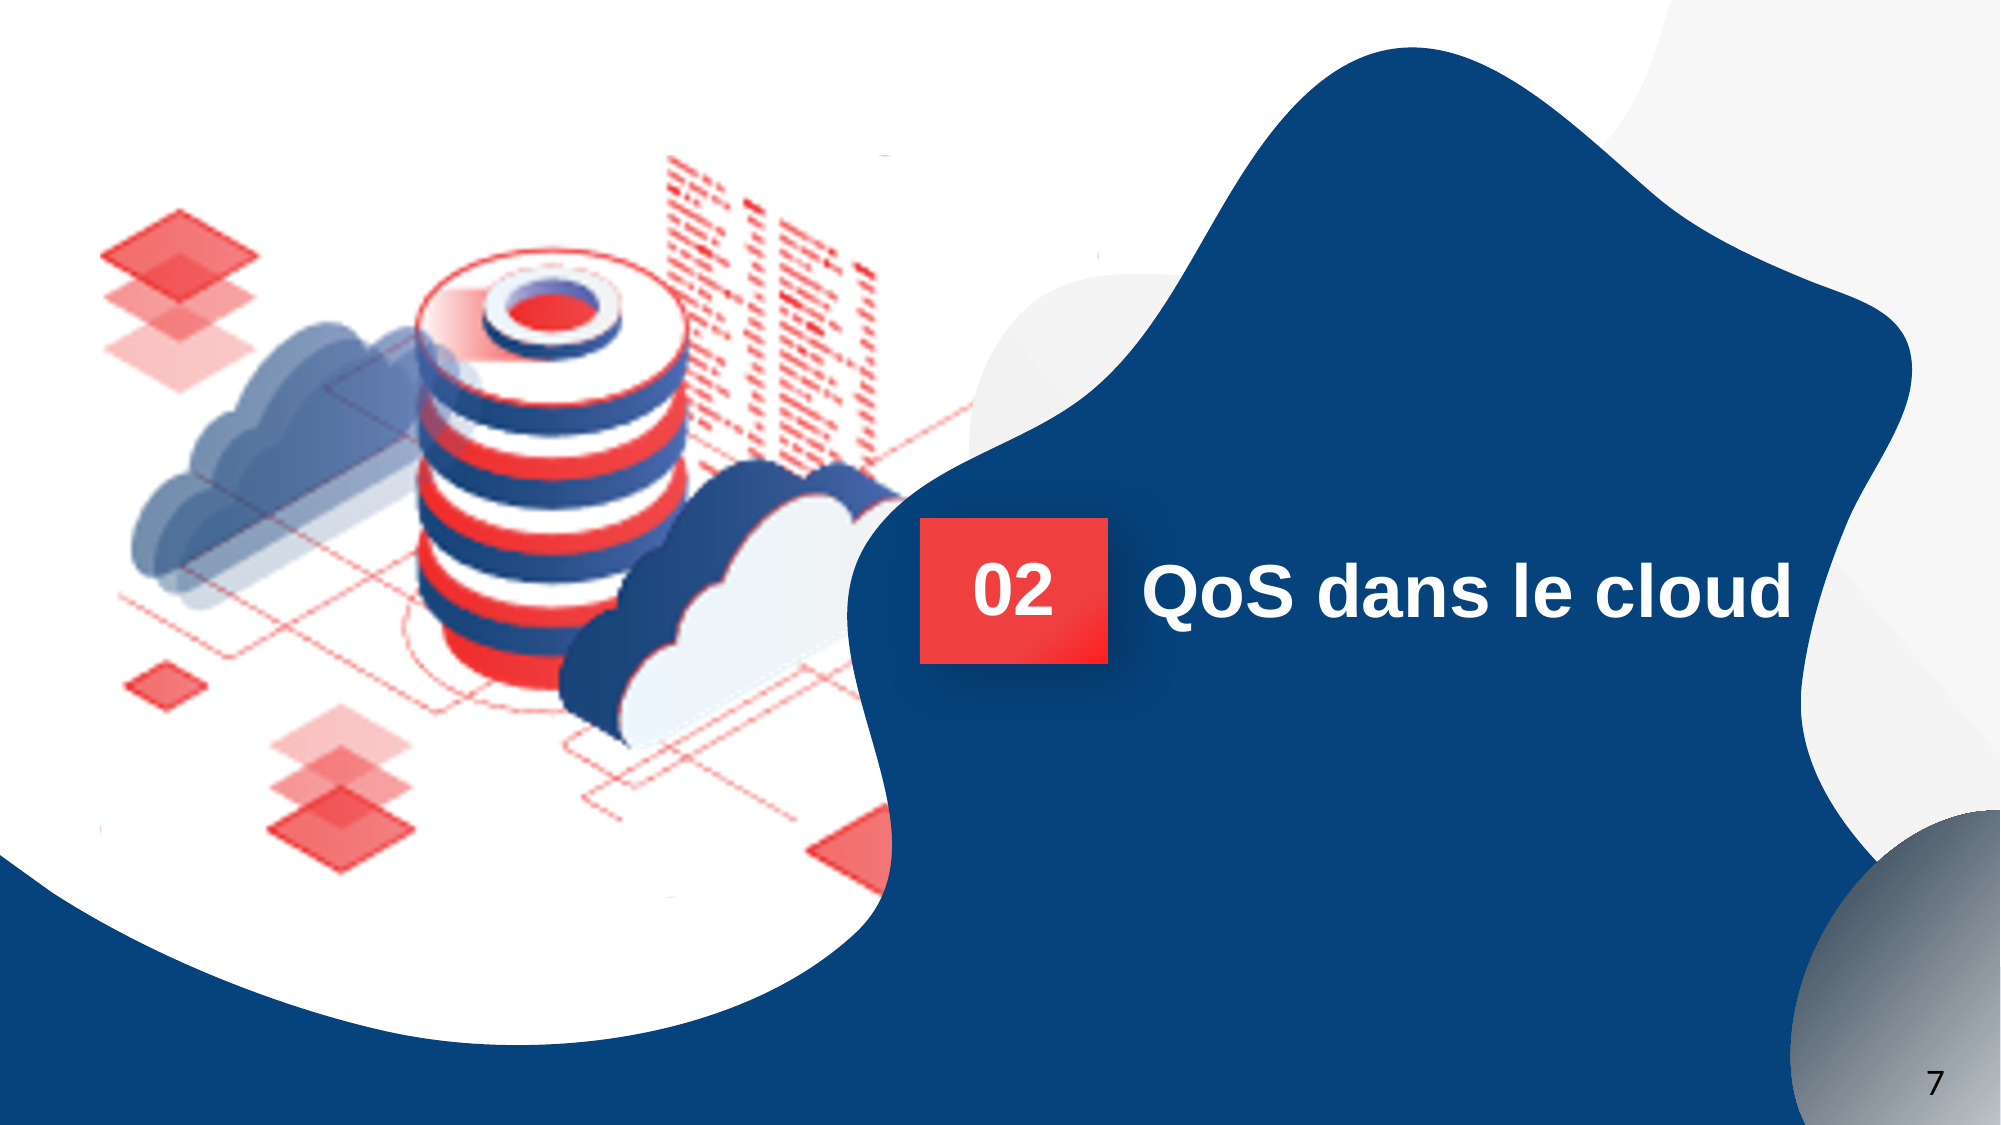

02
# QoS dans le cloud
7